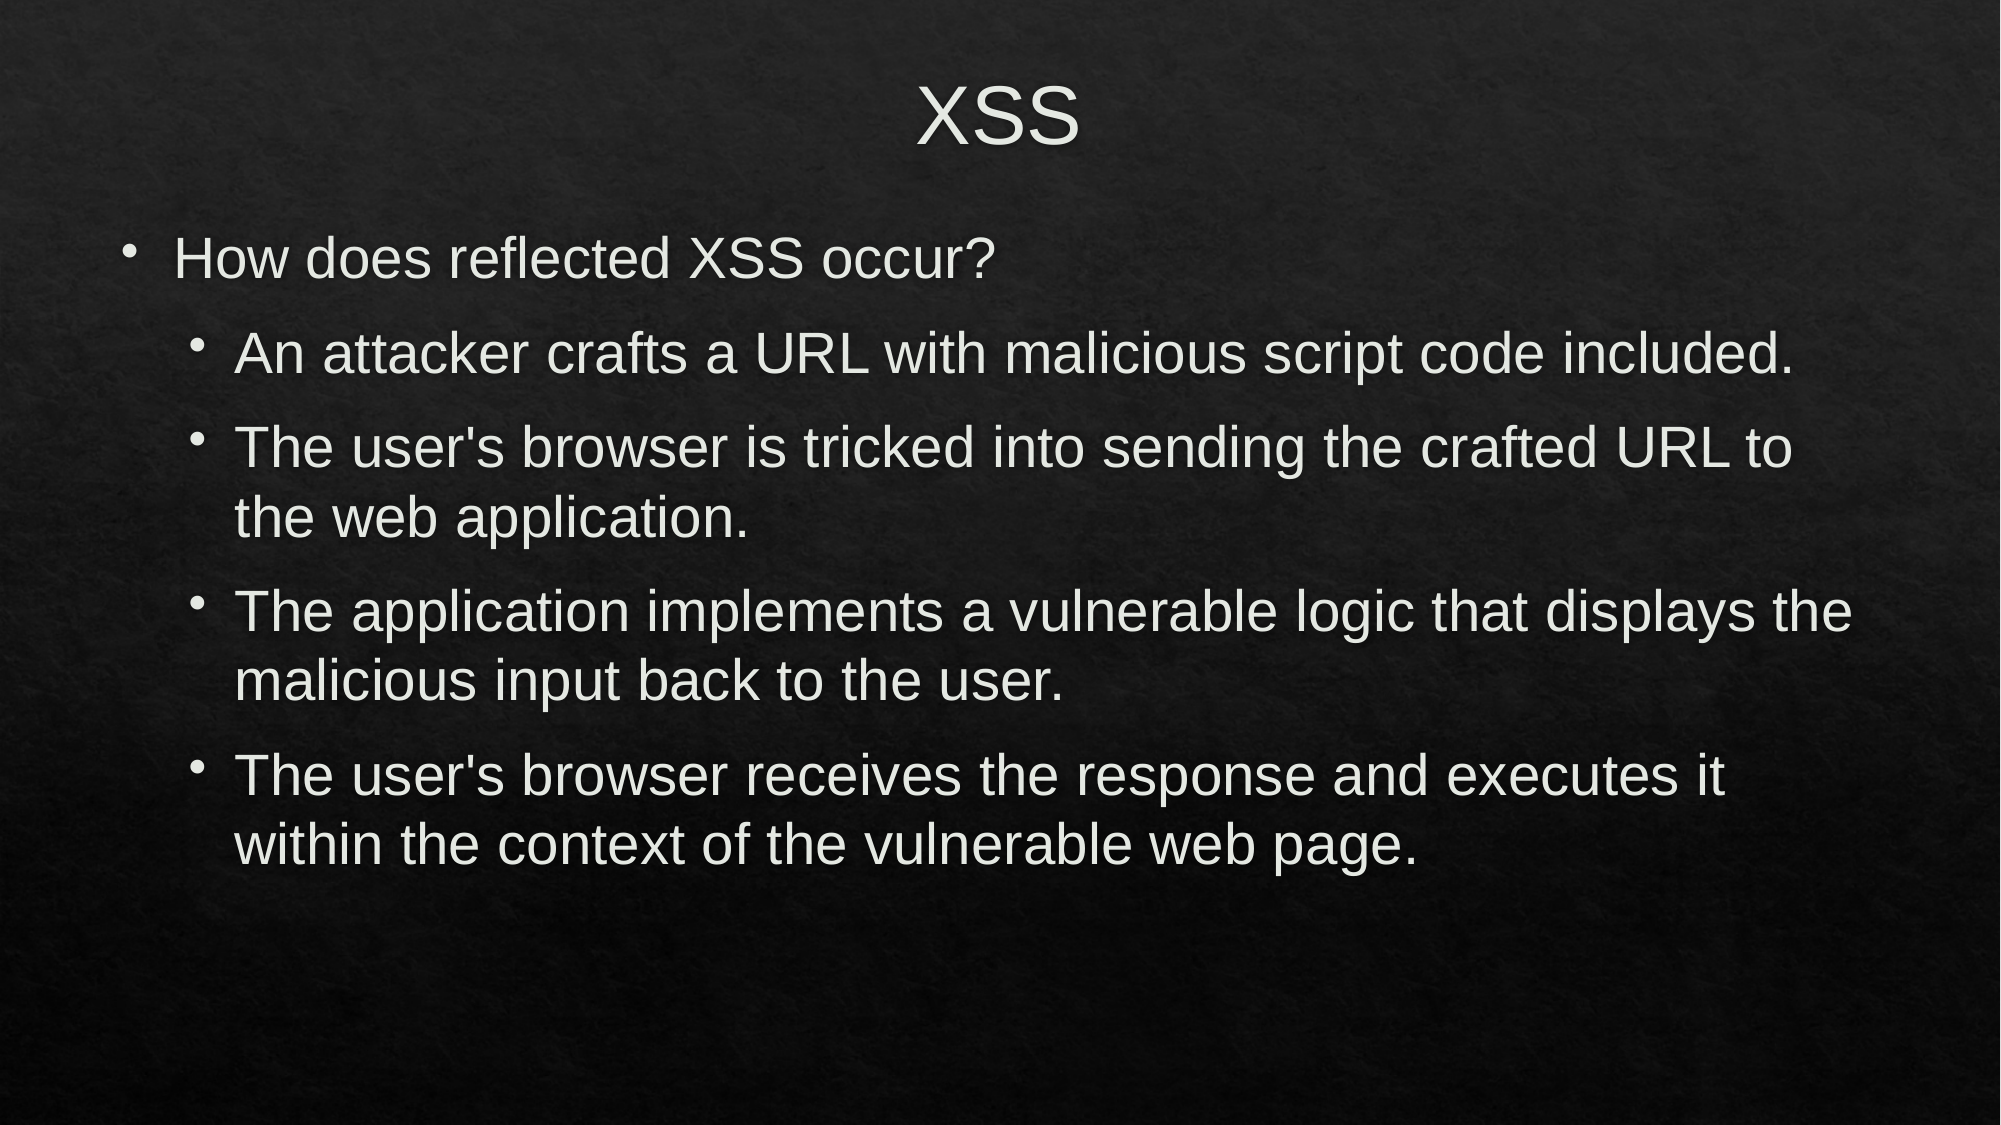

# XSS
How does reflected XSS occur?
An attacker crafts a URL with malicious script code included.
The user's browser is tricked into sending the crafted URL to the web application.
The application implements a vulnerable logic that displays the malicious input back to the user.
The user's browser receives the response and executes it within the context of the vulnerable web page.